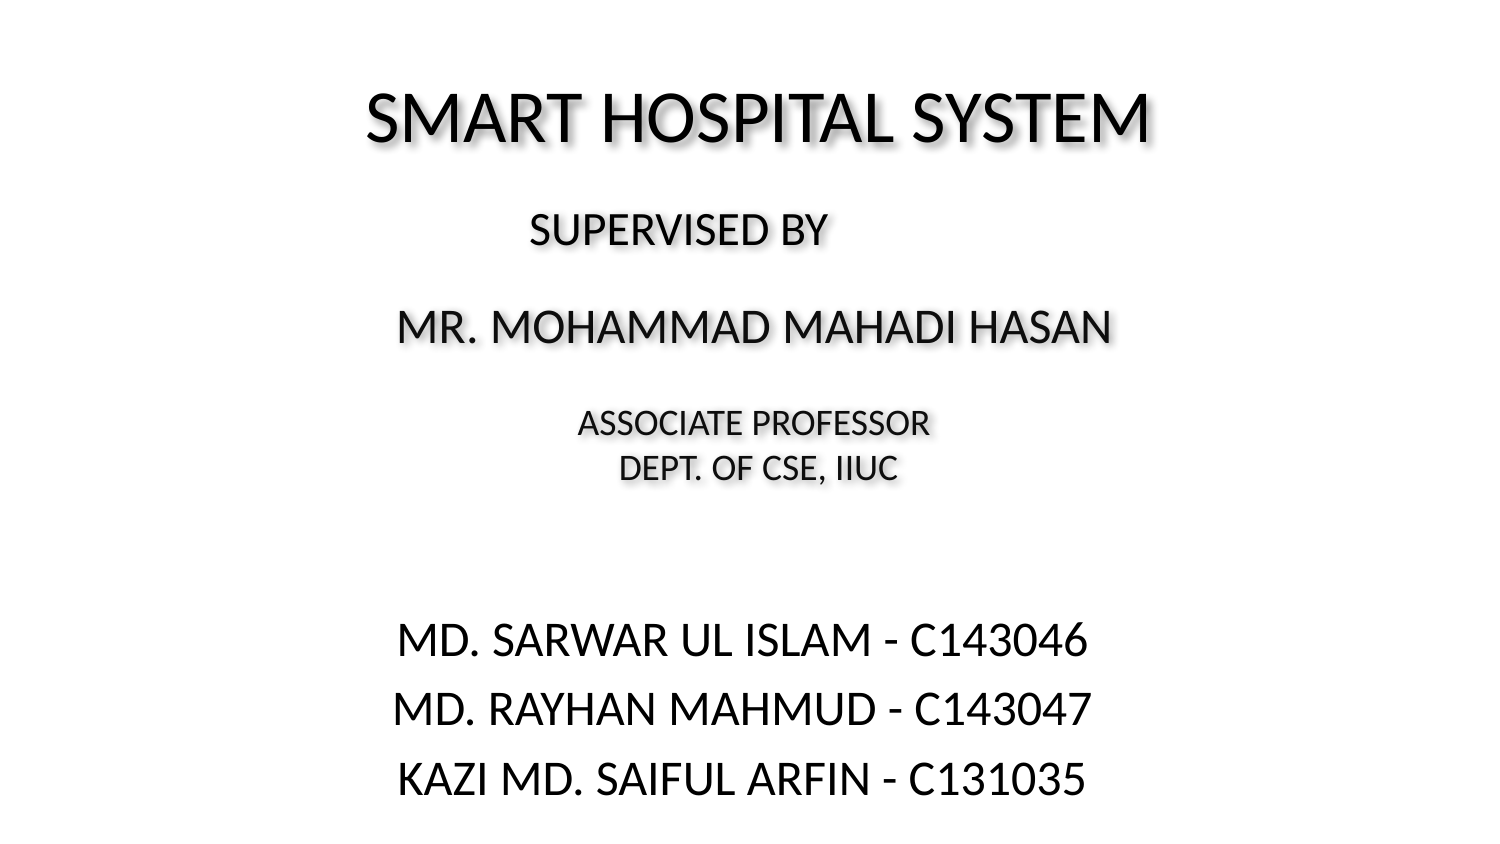

SMART HOSPITAL SYSTEM
SUPERVISED BY
MR. MOHAMMAD MAHADI HASAN
ASSOCIATE PROFESSOR
 DEPT. OF CSE, IIUC
PRESENTED BY :
MD. SARWAR UL ISLAM - C143046
MD. RAYHAN MAHMUD - C143047
KAZI MD. SAIFUL ARFIN - C131035